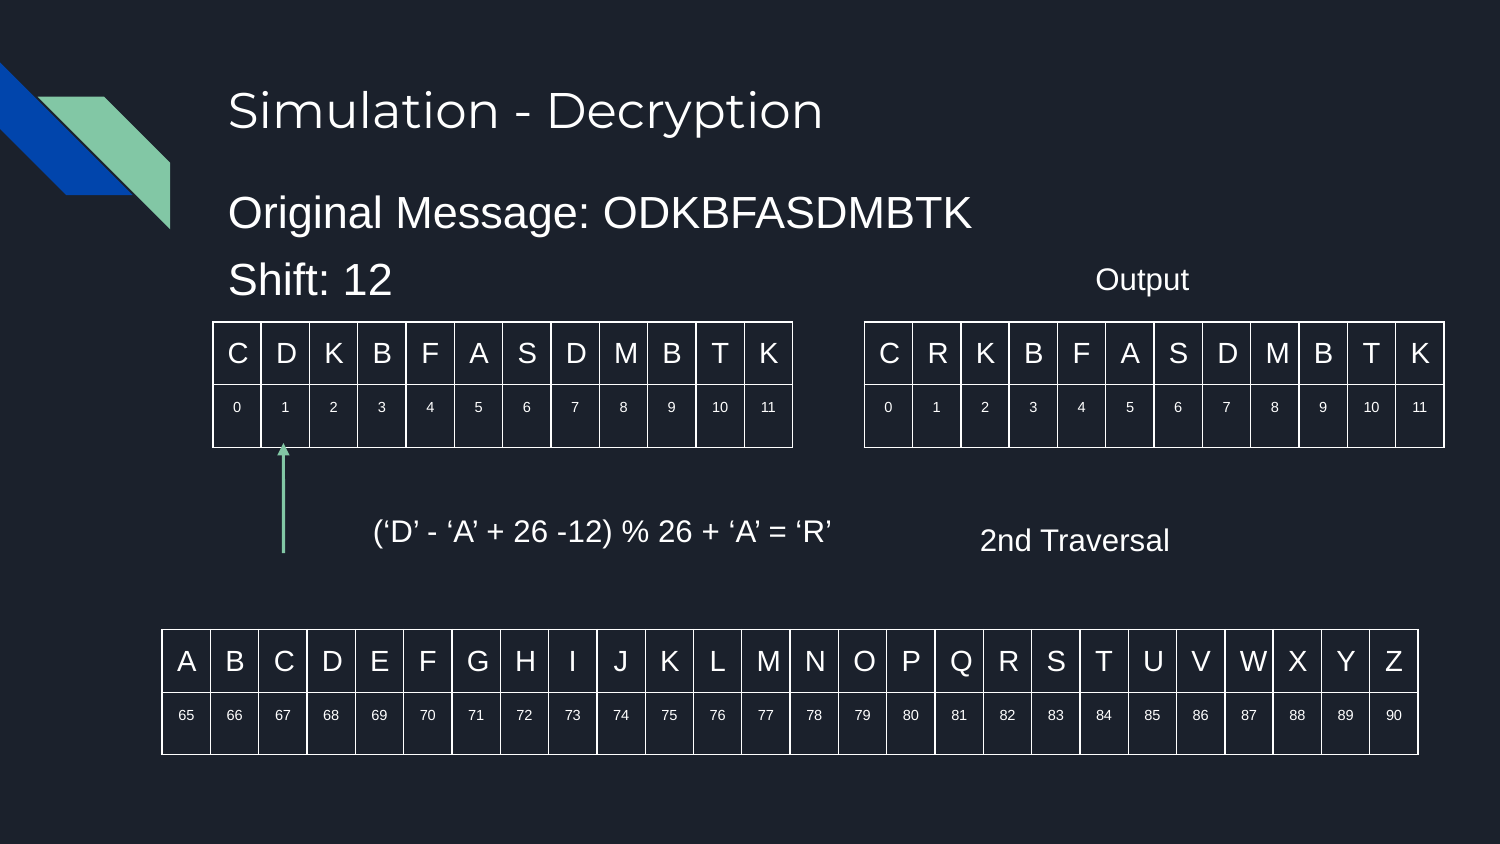

# Simulation - Decryption
Original Message: ODKBFASDMBTK
Shift: 12

Output
| C | D | K | B | F | A | S | D | M | B | T | K |
| --- | --- | --- | --- | --- | --- | --- | --- | --- | --- | --- | --- |
| 0 | 1 | 2 | 3 | 4 | 5 | 6 | 7 | 8 | 9 | 10 | 11 |
| C | R | K | B | F | A | S | D | M | B | T | K |
| --- | --- | --- | --- | --- | --- | --- | --- | --- | --- | --- | --- |
| 0 | 1 | 2 | 3 | 4 | 5 | 6 | 7 | 8 | 9 | 10 | 11 |
(‘D’ - ‘A’ + 26 -12) % 26 + ‘A’ = ‘R’

2nd Traversal
| A | B | C | D | E | F | G | H | I | J | K | L | M | N | O | P | Q | R | S | T | U | V | W | X | Y | Z |
| --- | --- | --- | --- | --- | --- | --- | --- | --- | --- | --- | --- | --- | --- | --- | --- | --- | --- | --- | --- | --- | --- | --- | --- | --- | --- |
| 65 | 66 | 67 | 68 | 69 | 70 | 71 | 72 | 73 | 74 | 75 | 76 | 77 | 78 | 79 | 80 | 81 | 82 | 83 | 84 | 85 | 86 | 87 | 88 | 89 | 90 |